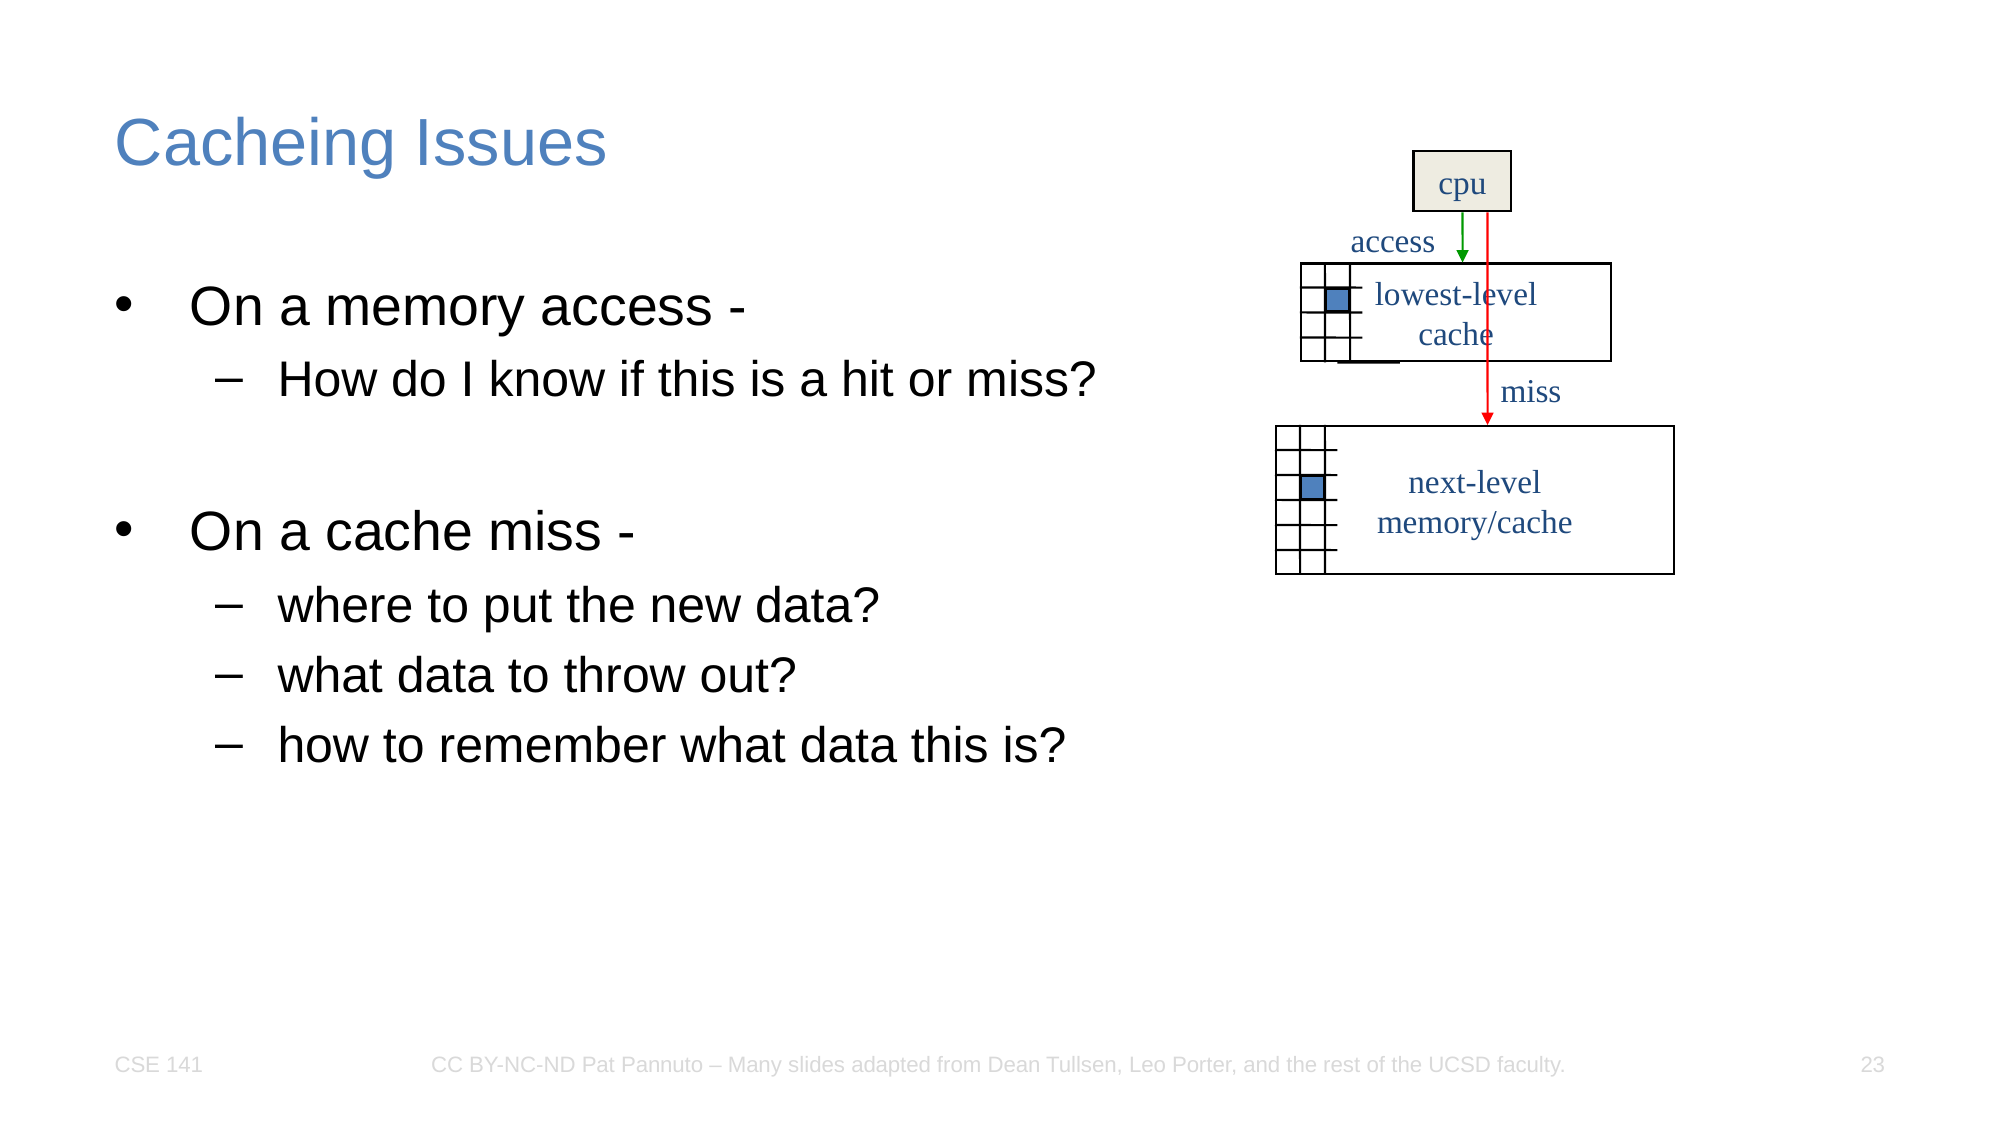

# Cacheing Issues
cpu
access

On a memory access -
How do I know if this is a hit or miss?

On a cache miss -
where to put the new data?
what data to throw out?
how to remember what data this is?
lowest-level
cache

miss

next-level
memory/cache